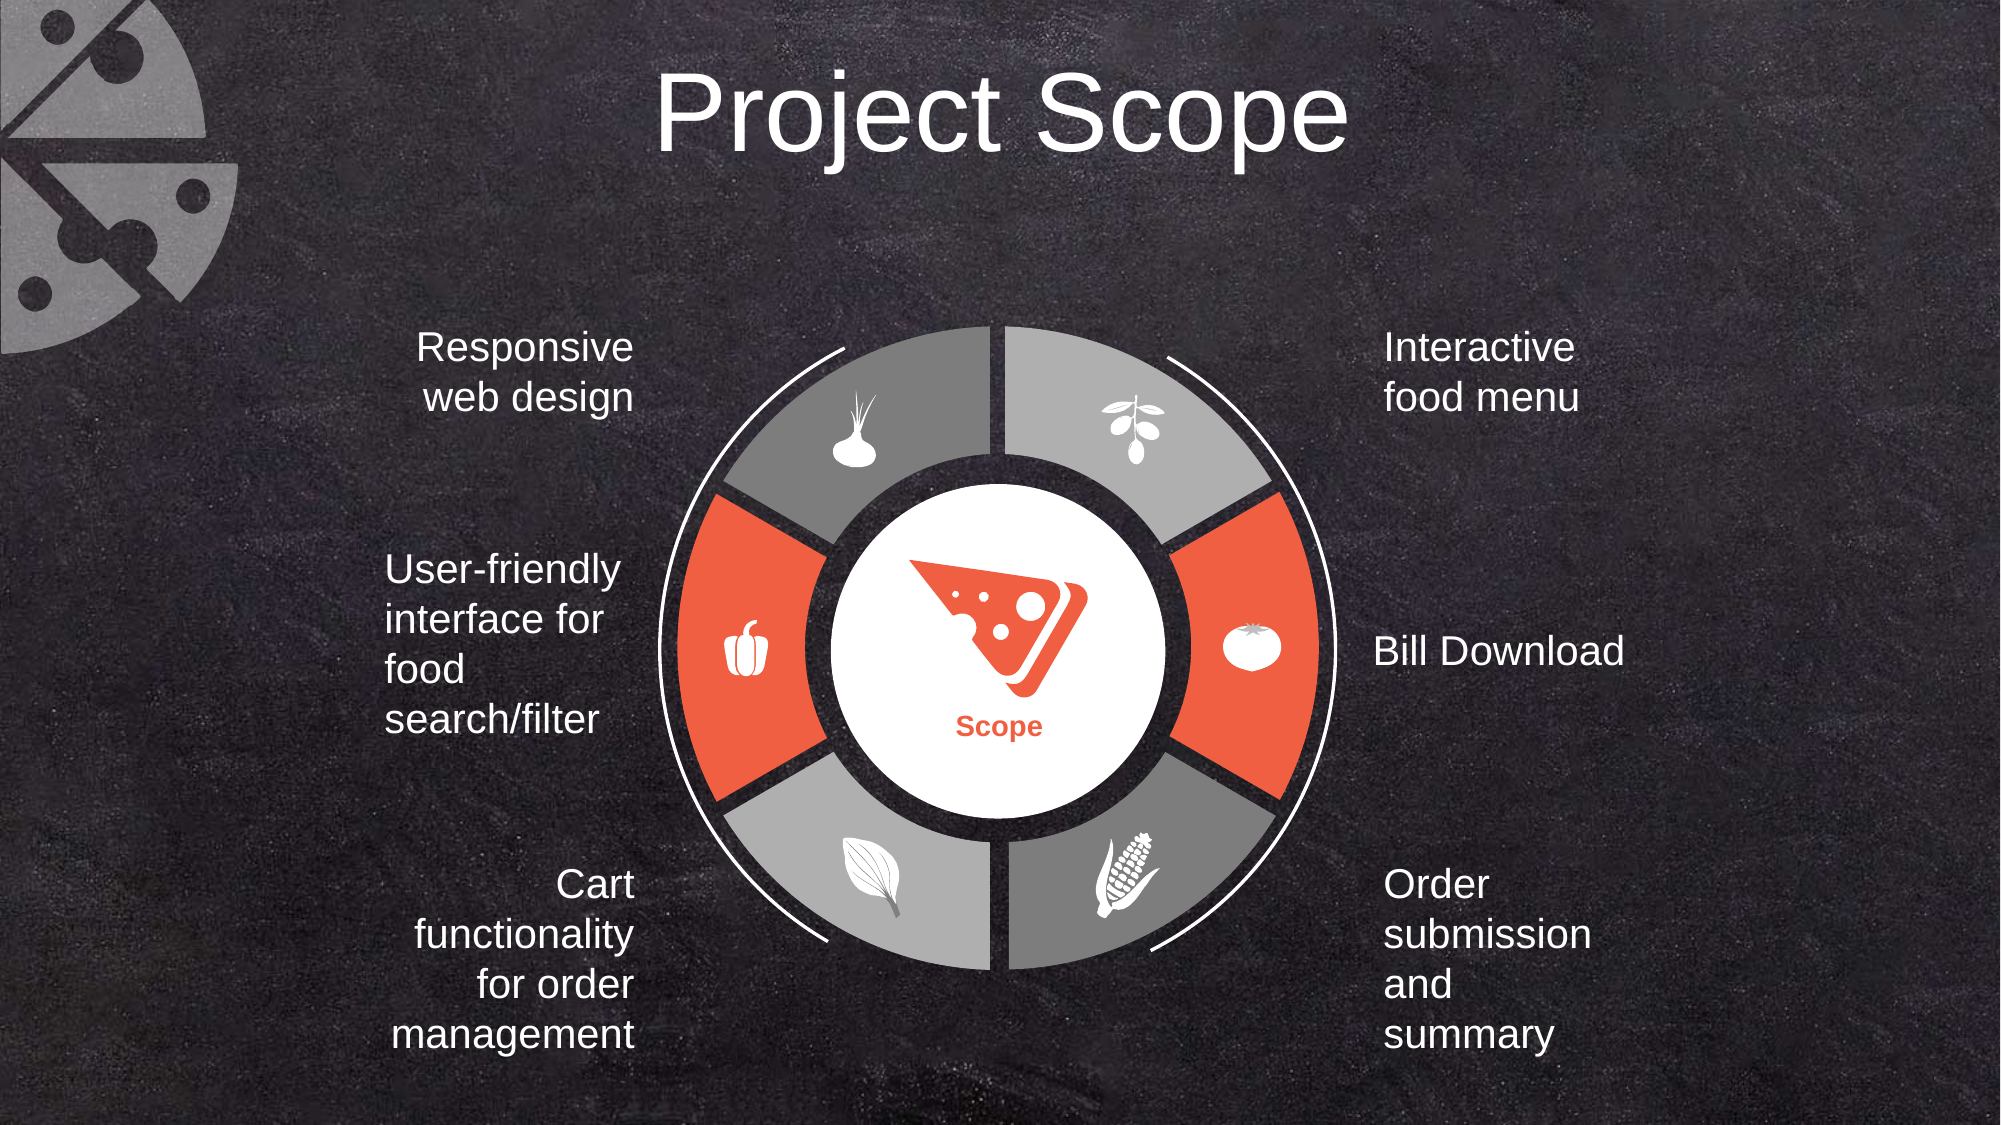

Project Scope

Responsive web design
Interactive food menu

User-friendly interface for food search/filter
Bill Download

Scope

Cart functionality for order management
Order submission and summary